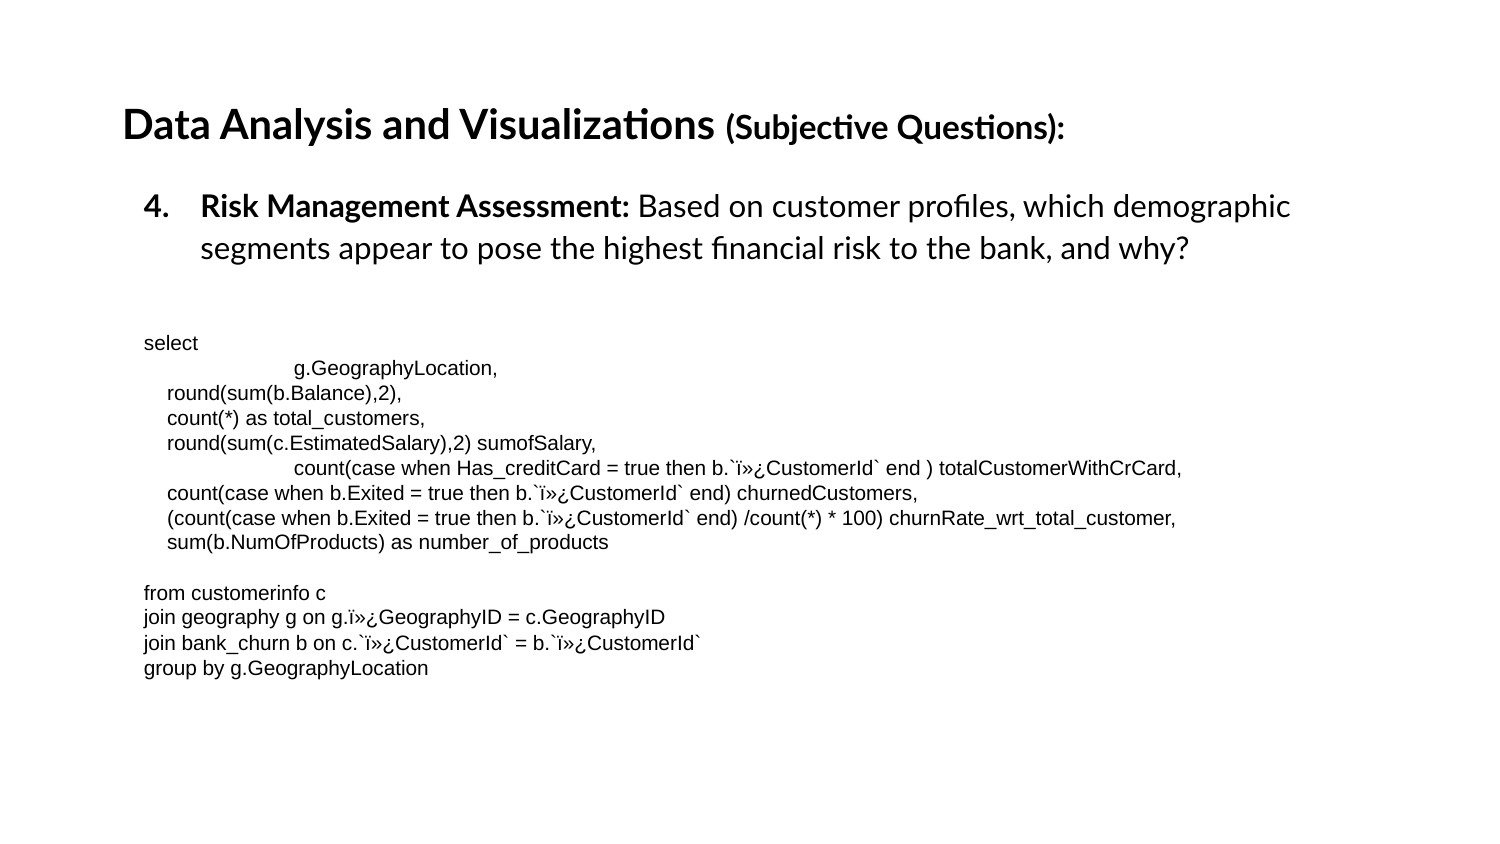

Data Analysis and Visualizations (Subjective Questions):
Risk Management Assessment: Based on customer profiles, which demographic segments appear to pose the highest financial risk to the bank, and why?

select
	g.GeographyLocation,
    round(sum(b.Balance),2),
    count(*) as total_customers,
    round(sum(c.EstimatedSalary),2) sumofSalary,
	count(case when Has_creditCard = true then b.`ï»¿CustomerId` end ) totalCustomerWithCrCard,
    count(case when b.Exited = true then b.`ï»¿CustomerId` end) churnedCustomers,
    (count(case when b.Exited = true then b.`ï»¿CustomerId` end) /count(*) * 100) churnRate_wrt_total_customer,
    sum(b.NumOfProducts) as number_of_products

from customerinfo c
join geography g on g.ï»¿GeographyID = c.GeographyID
join bank_churn b on c.`ï»¿CustomerId` = b.`ï»¿CustomerId`
group by g.GeographyLocation